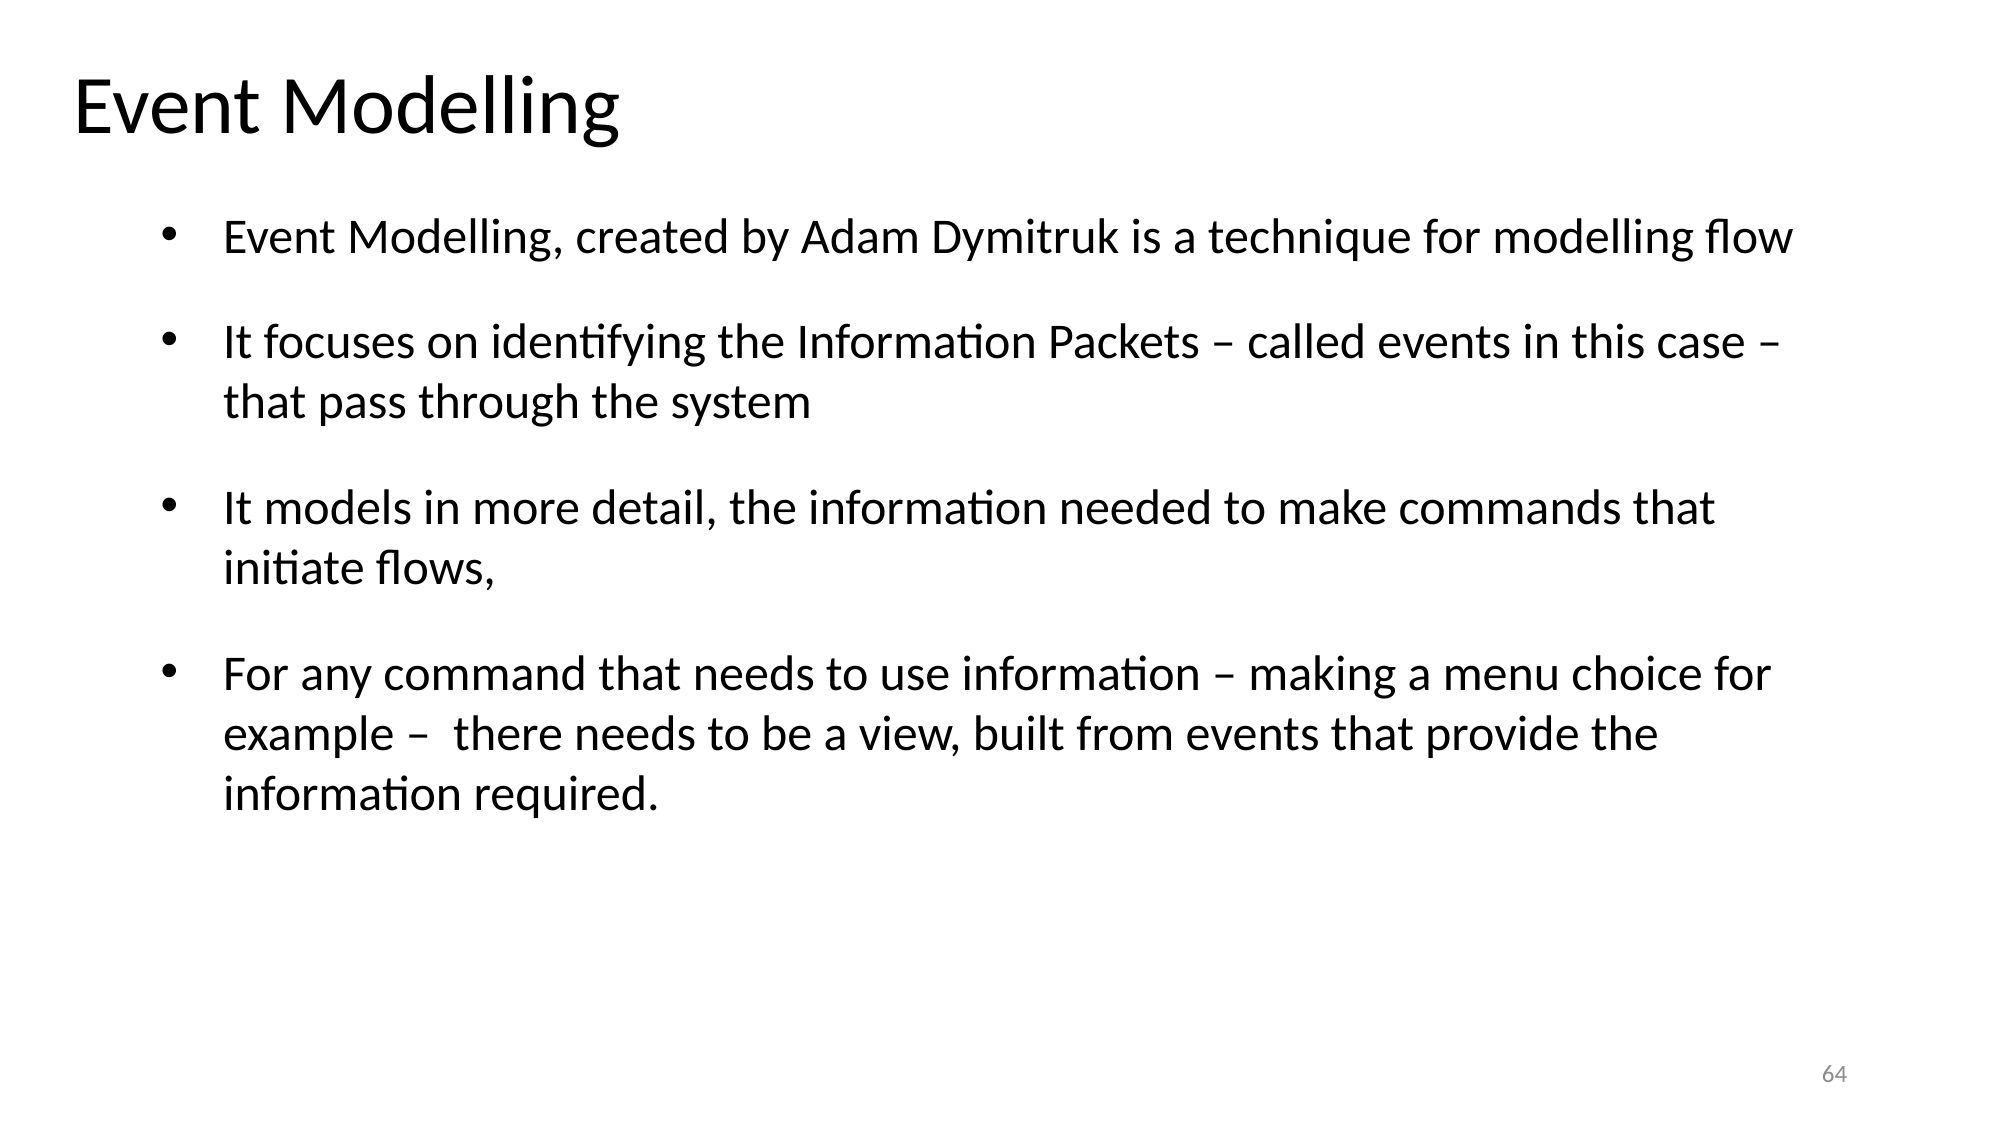

Event Modelling
Event Modelling, created by Adam Dymitruk is a technique for modelling flow
It focuses on identifying the Information Packets – called events in this case – that pass through the system
It models in more detail, the information needed to make commands that initiate flows,
For any command that needs to use information – making a menu choice for example –  there needs to be a view, built from events that provide the information required.
64